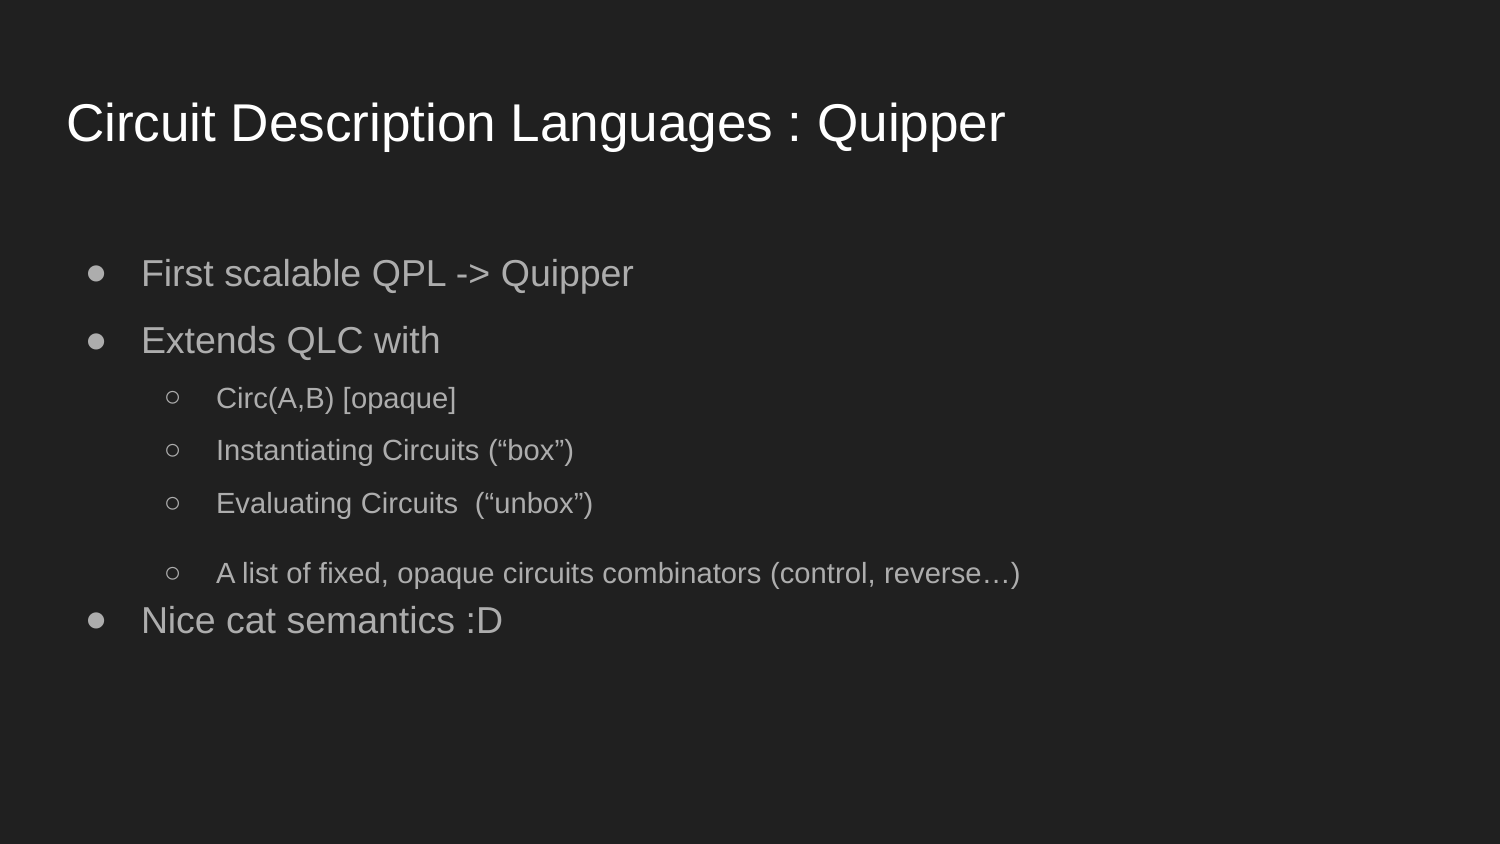

# Circuit Description Languages : Quipper
First scalable QPL -> Quipper
Extends QLC with
Circ(A,B) [opaque]
Instantiating Circuits (“box”)
Evaluating Circuits  (“unbox”)
A list of fixed, opaque circuits combinators (control, reverse…)
Nice cat semantics :D